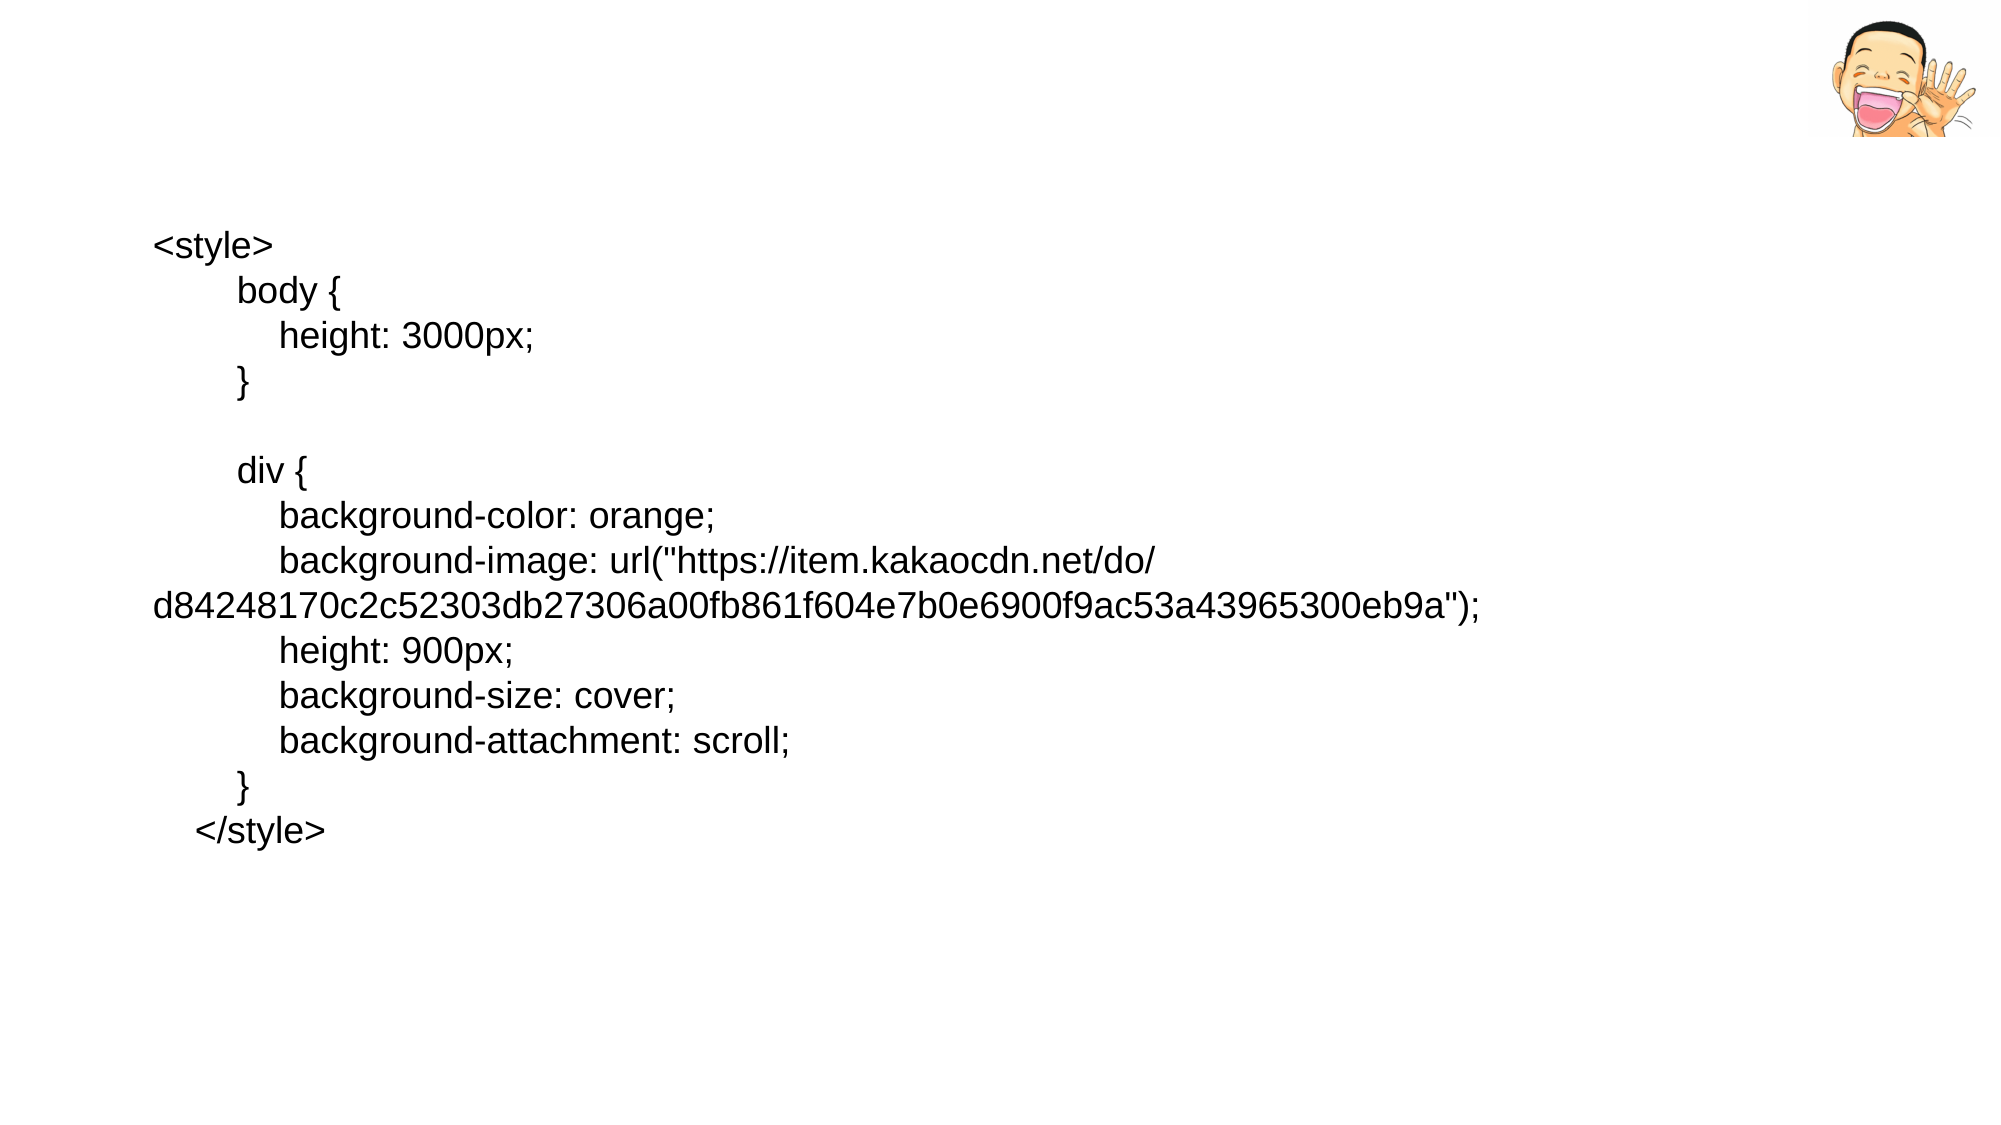

<style>
        body {
            height: 3000px;
        }
        div {
            background-color: orange;
            background-image: url("https://item.kakaocdn.net/do/d84248170c2c52303db27306a00fb861f604e7b0e6900f9ac53a43965300eb9a");
            height: 900px;
            background-size: cover;
            background-attachment: scroll;
        }
    </style>